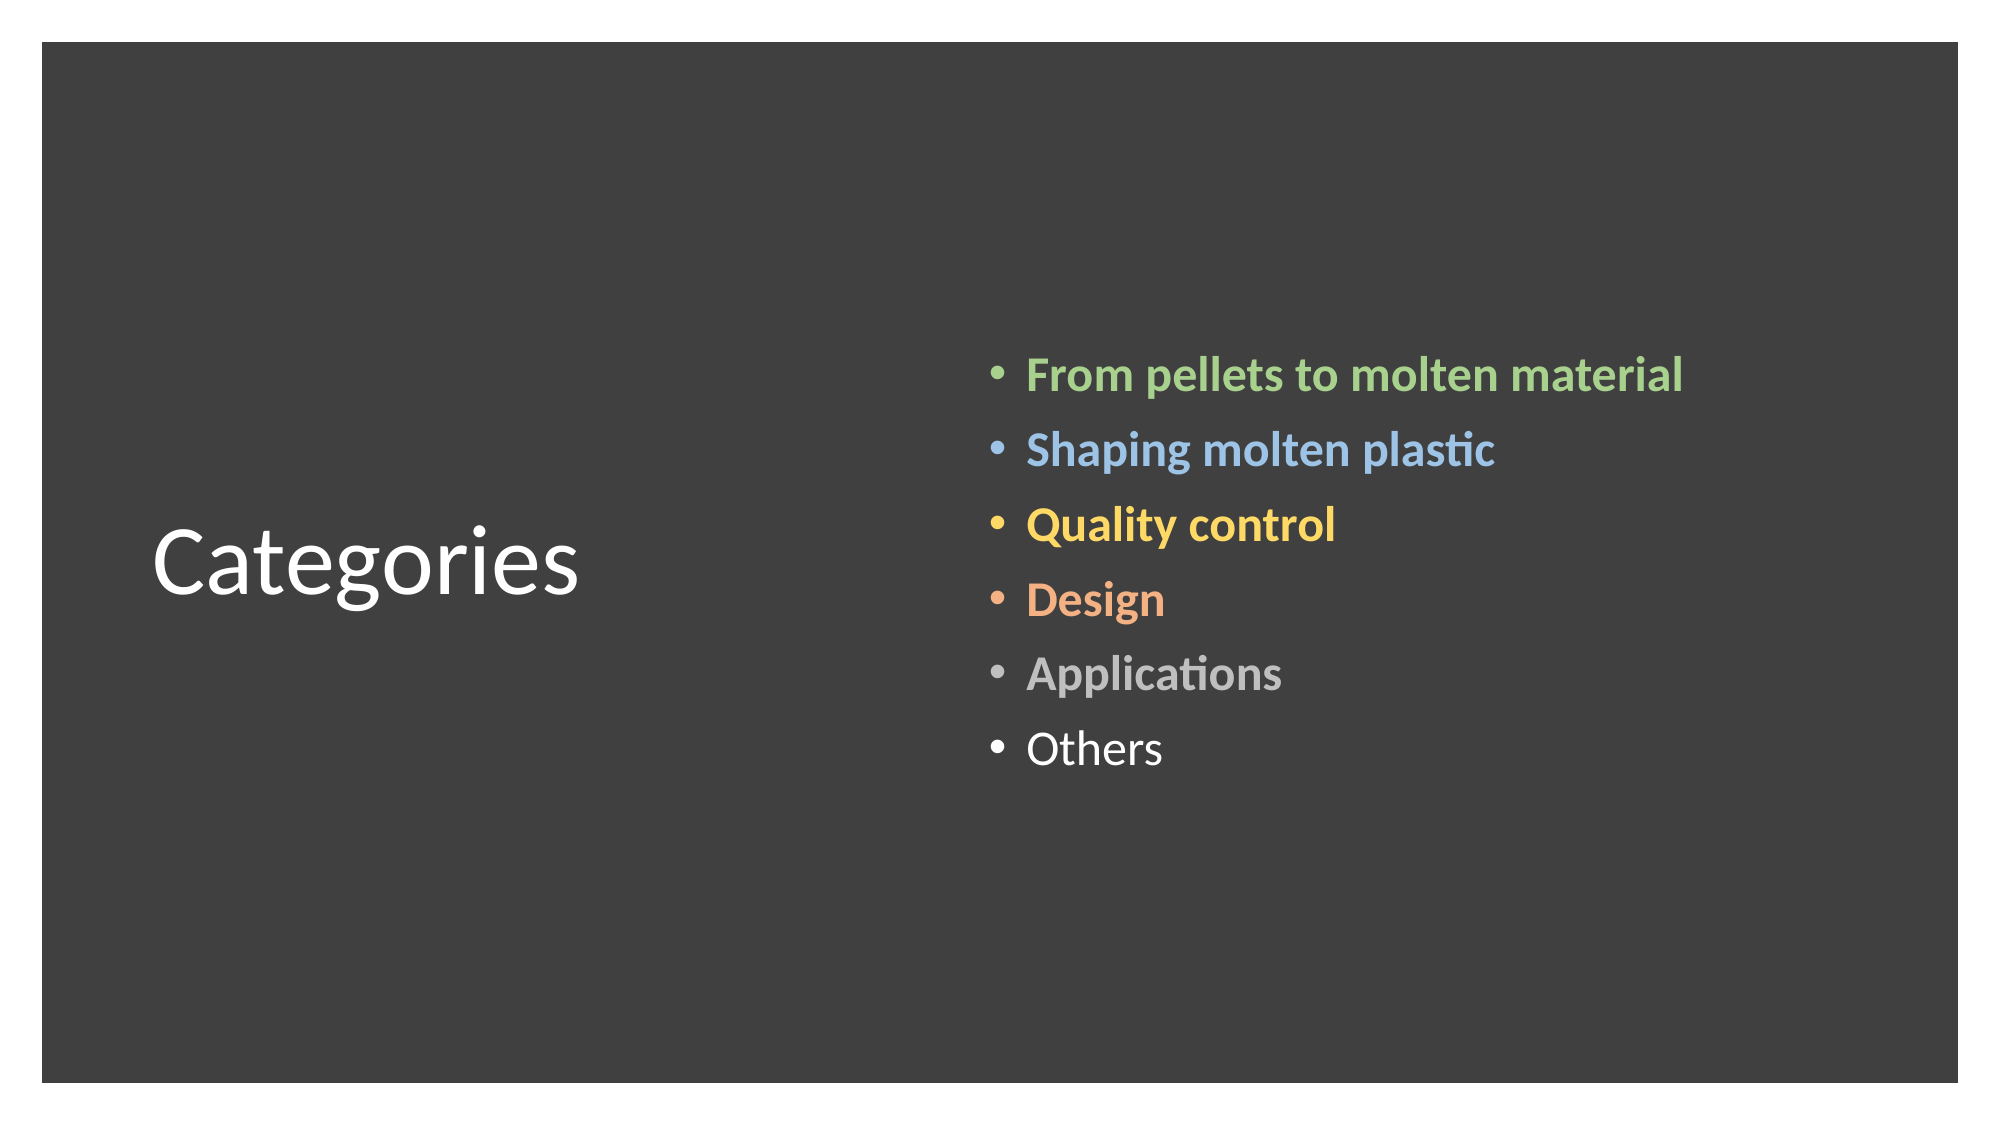

# Categories
From pellets to molten material
Shaping molten plastic
Quality control
Design
Applications
Others